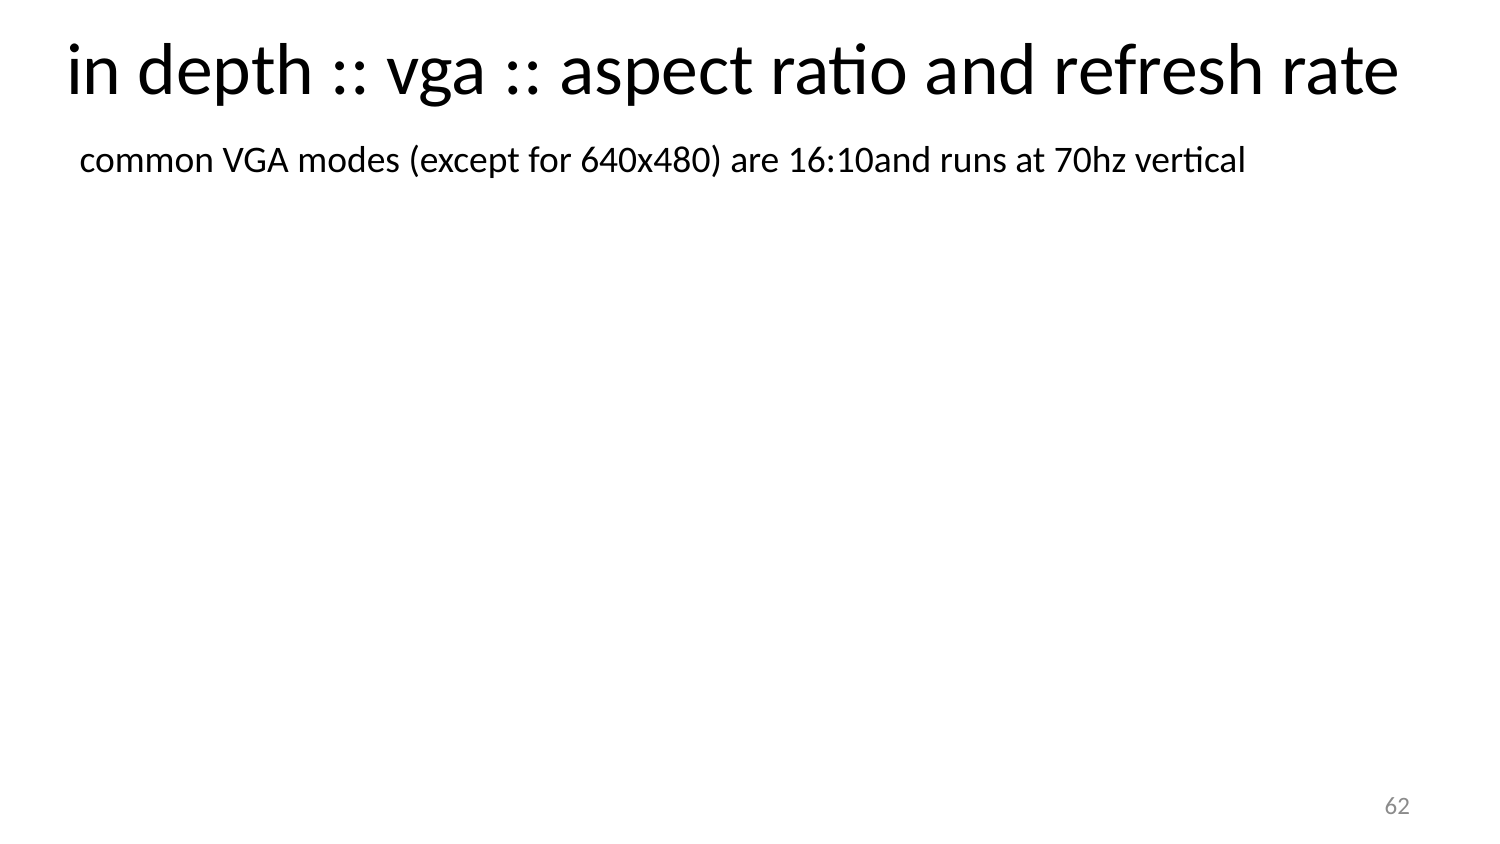

in depth :: vga :: aspect ratio and refresh rate
common VGA modes (except for 640x480) are 16:10and runs at 70hz vertical
62